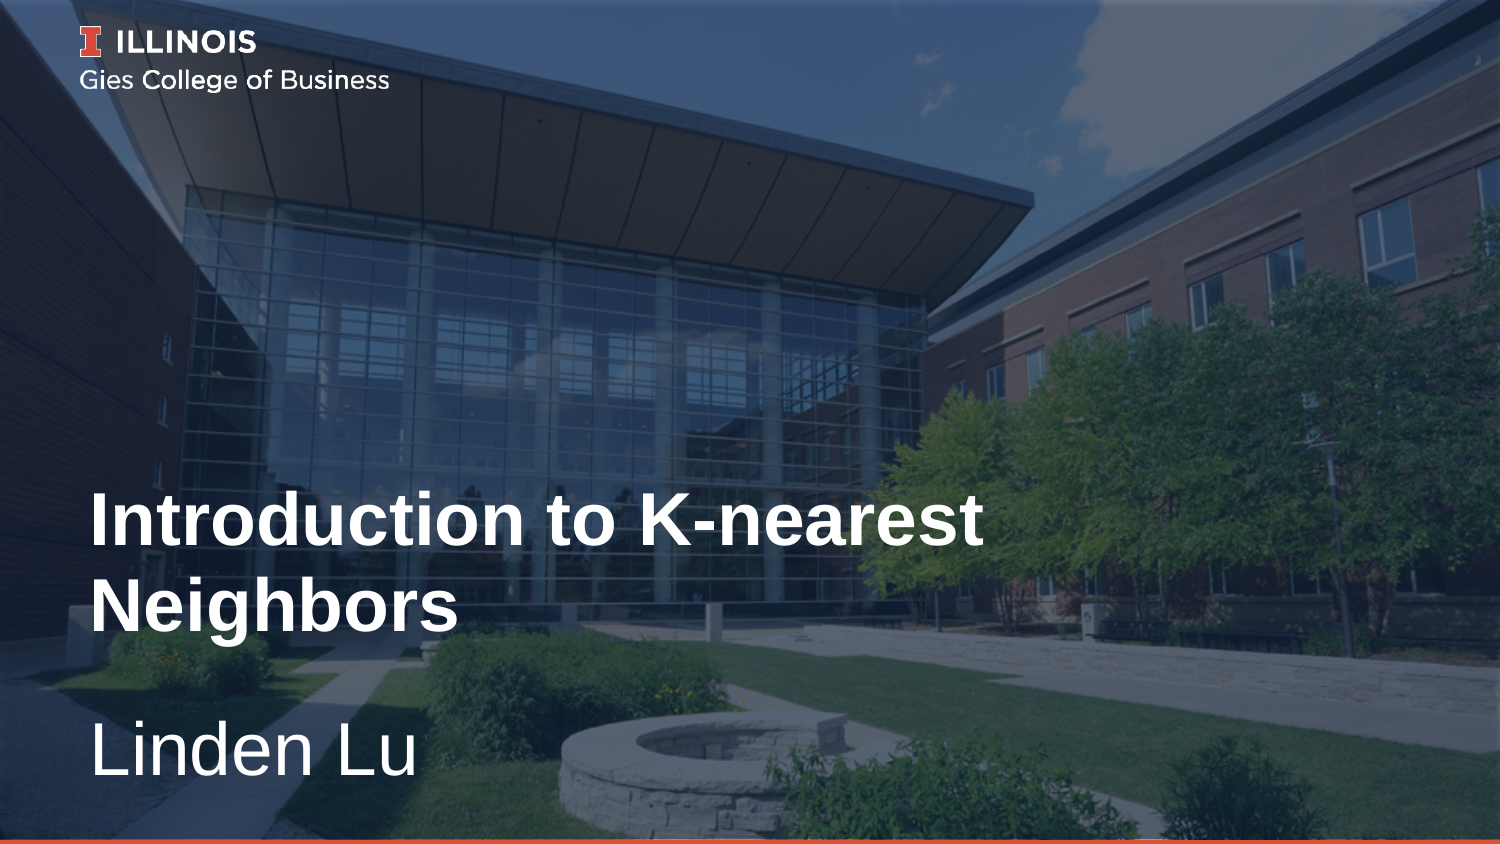

# Introduction to K-nearest Neighbors
Linden Lu